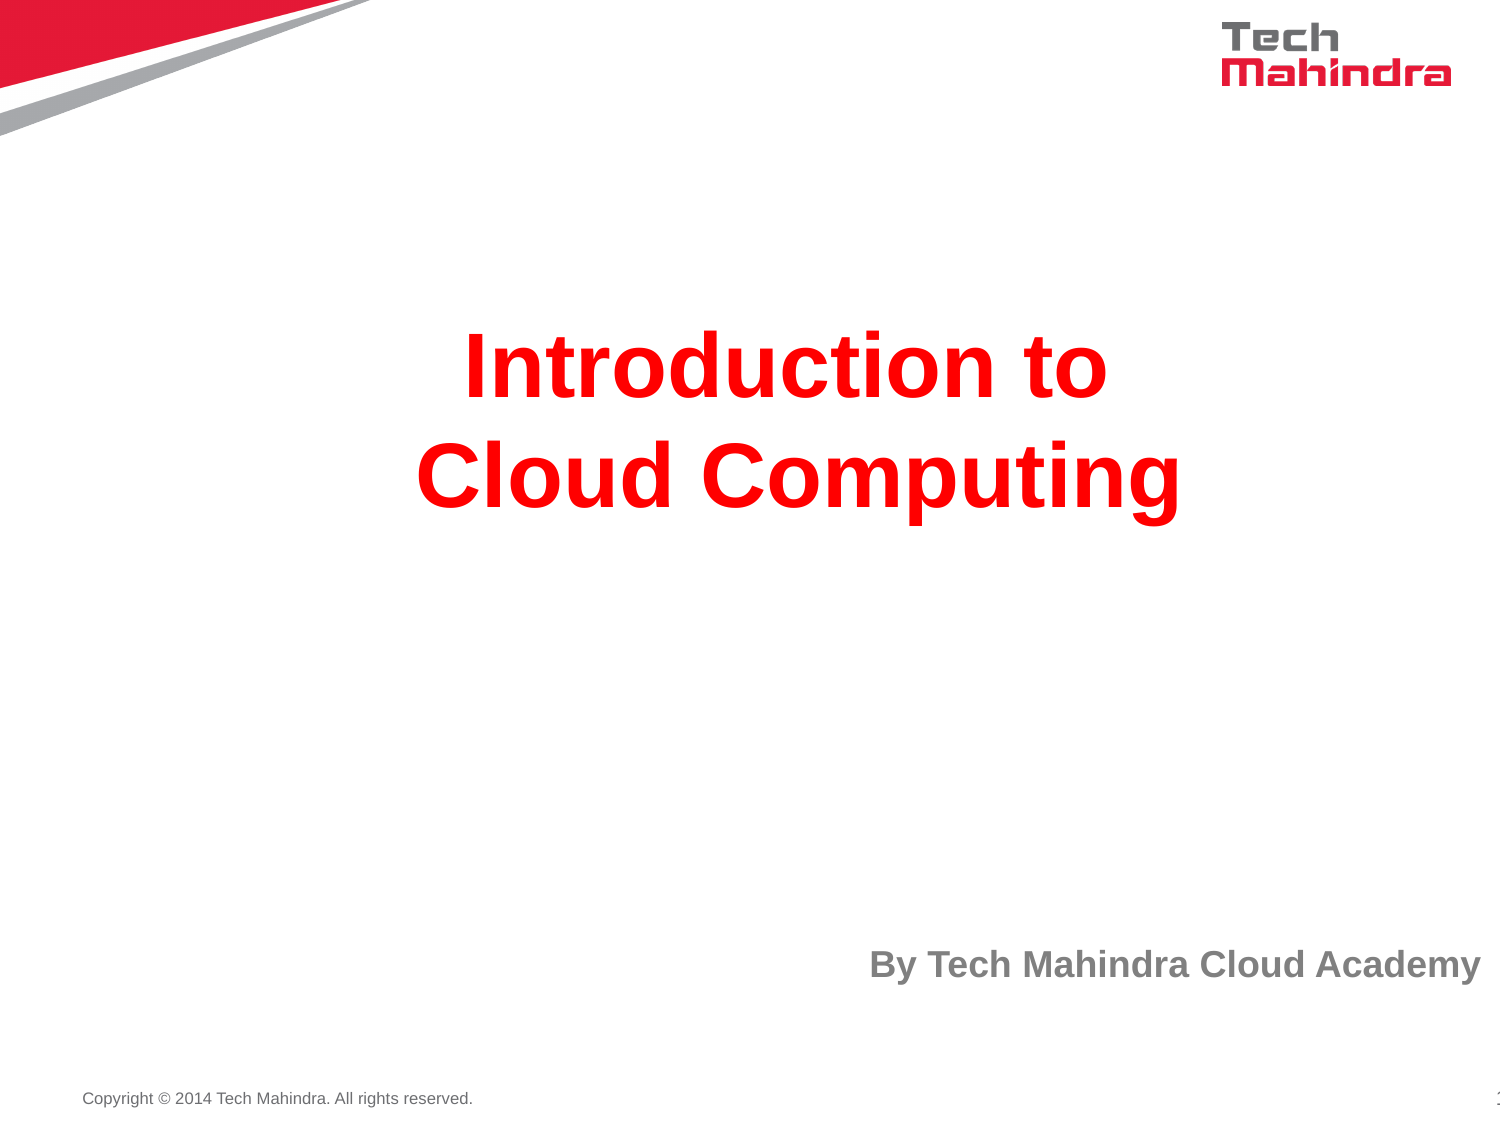

Introduction to
Cloud Computing
By Tech Mahindra Cloud Academy